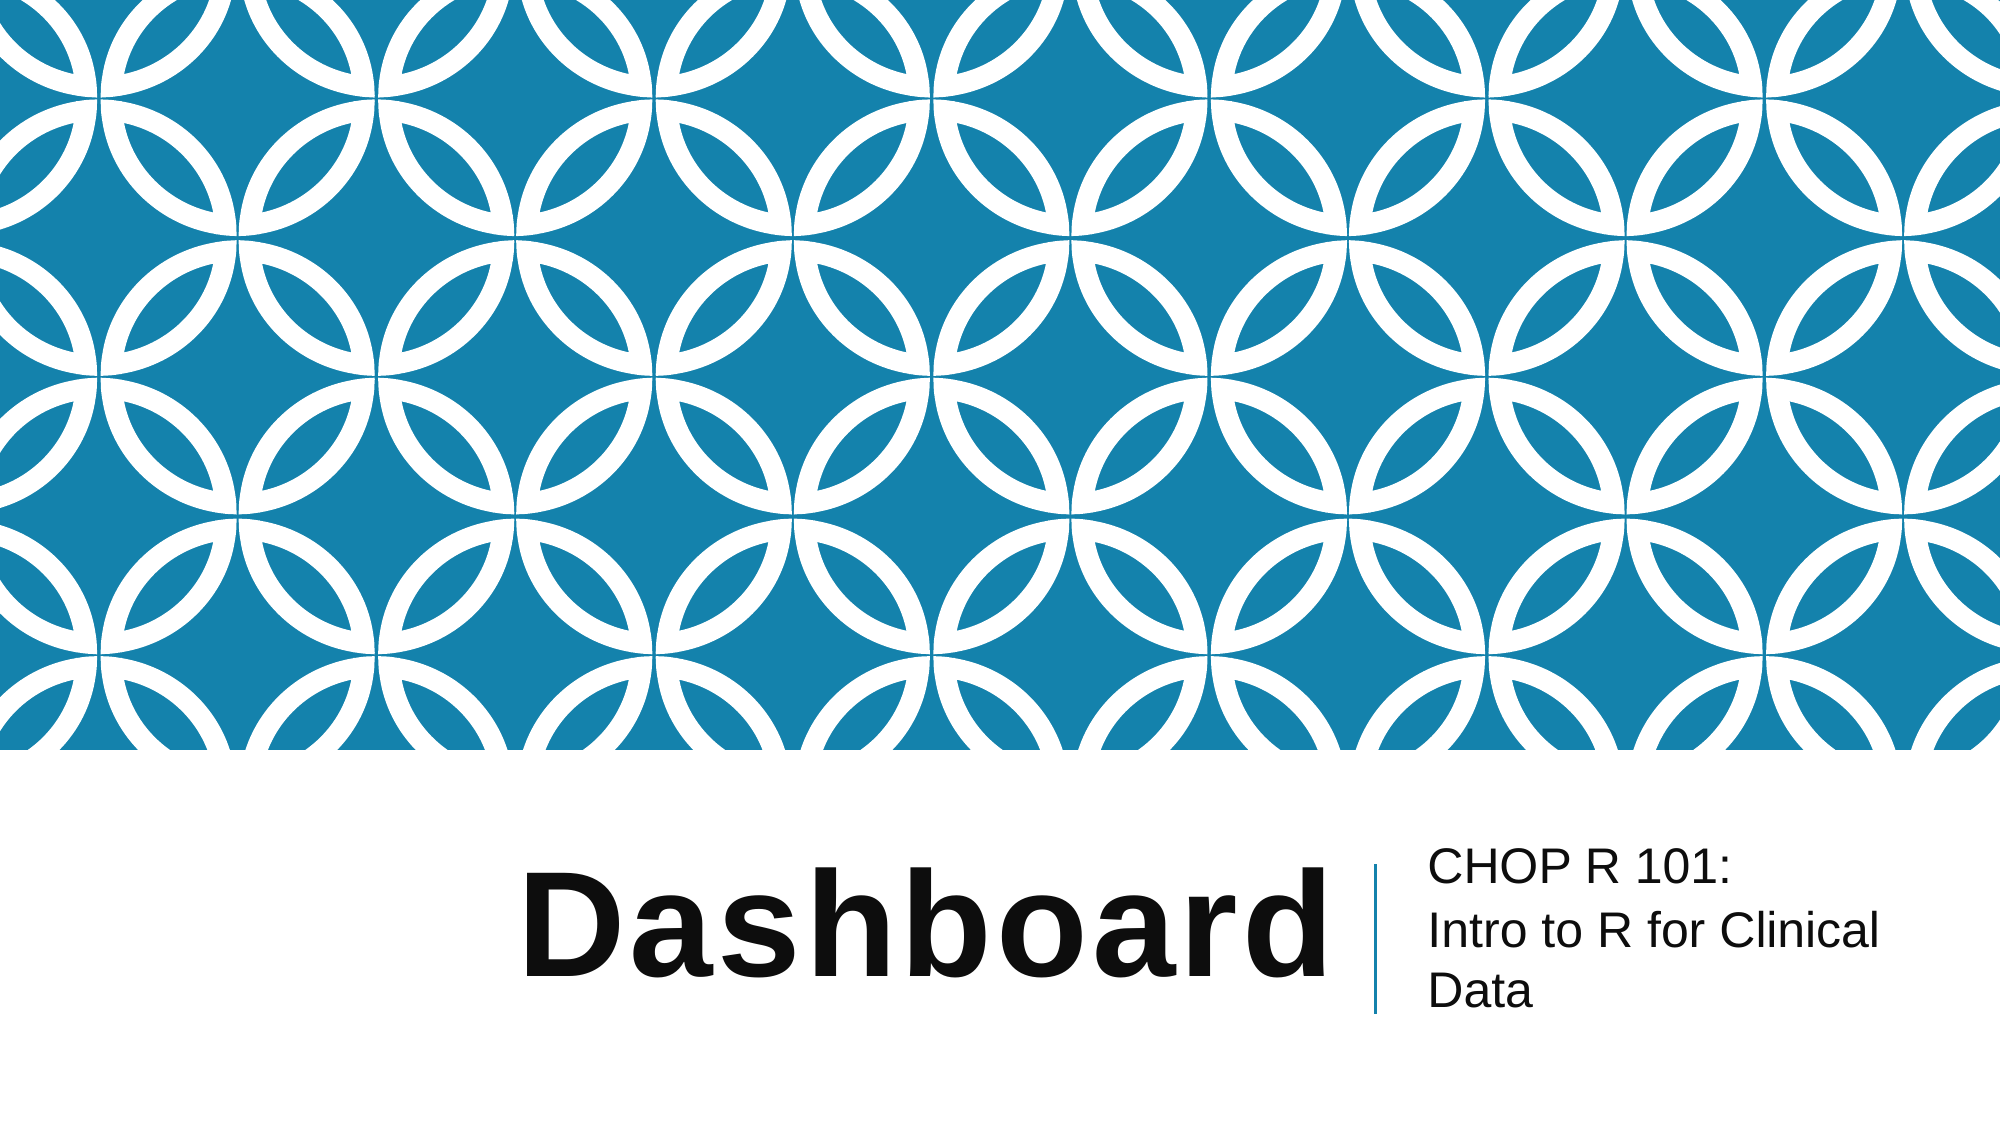

CHOP R 101:
Intro to R for Clinical Data
# Dashboard